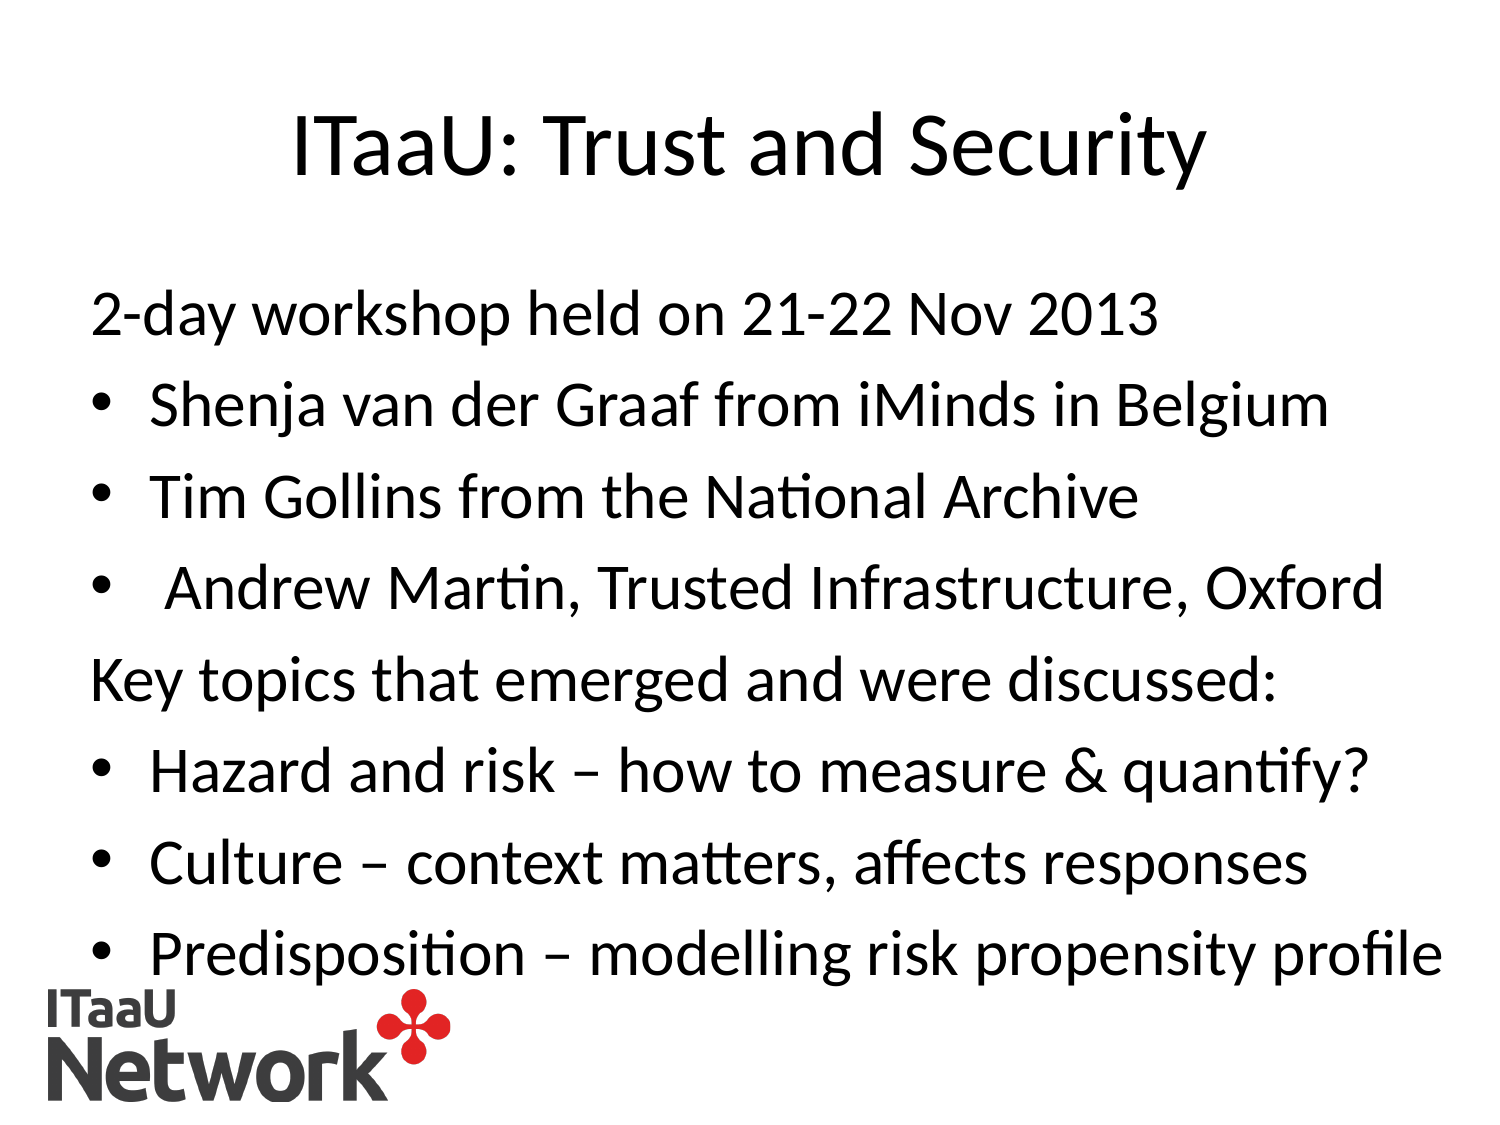

# ITaaU: Trust and Security
2-day workshop held on 21-22 Nov 2013
Shenja van der Graaf from iMinds in Belgium
Tim Gollins from the National Archive
 Andrew Martin, Trusted Infrastructure, Oxford
Key topics that emerged and were discussed:
Hazard and risk – how to measure & quantify?
Culture – context matters, affects responses
Predisposition – modelling risk propensity profile